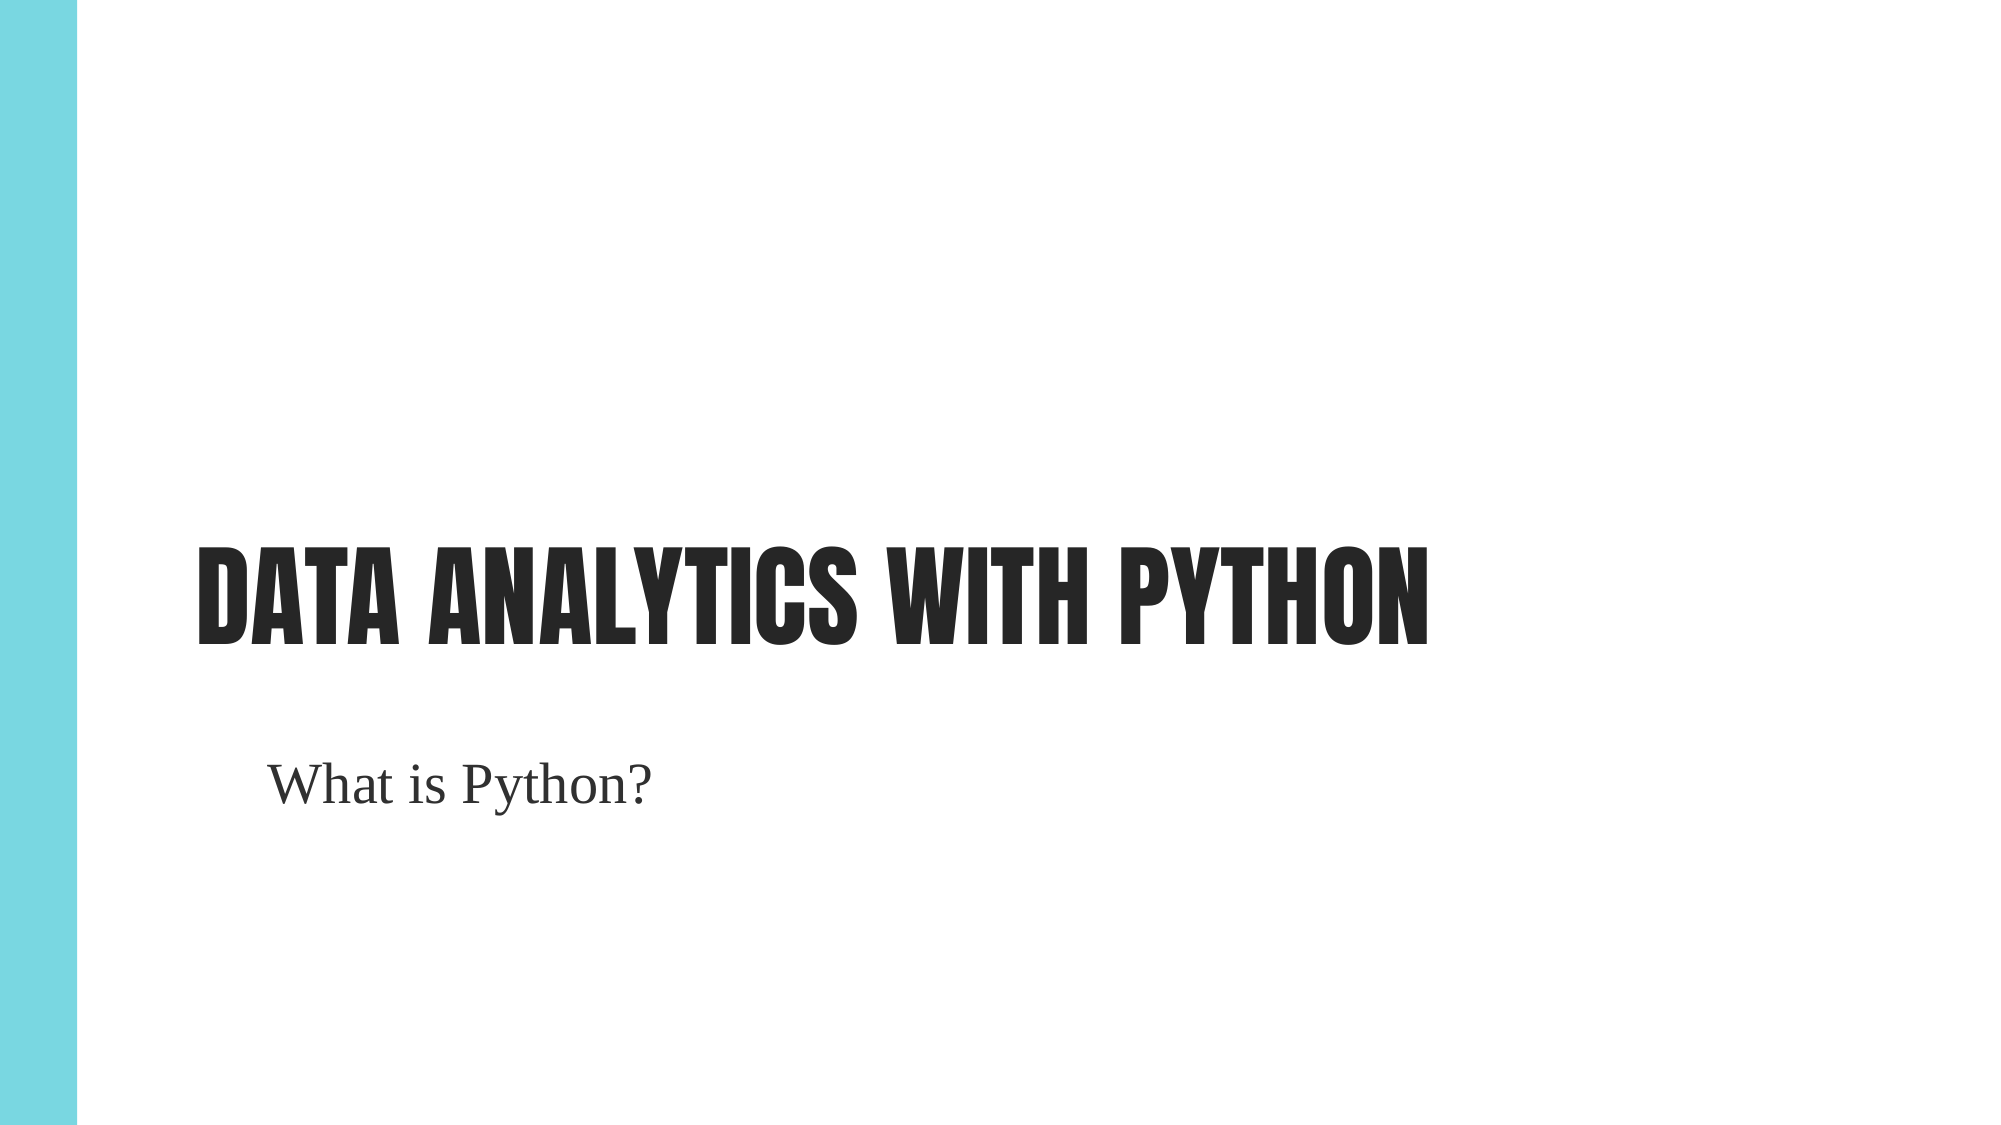

# Data Analytics with Python
What is Python?